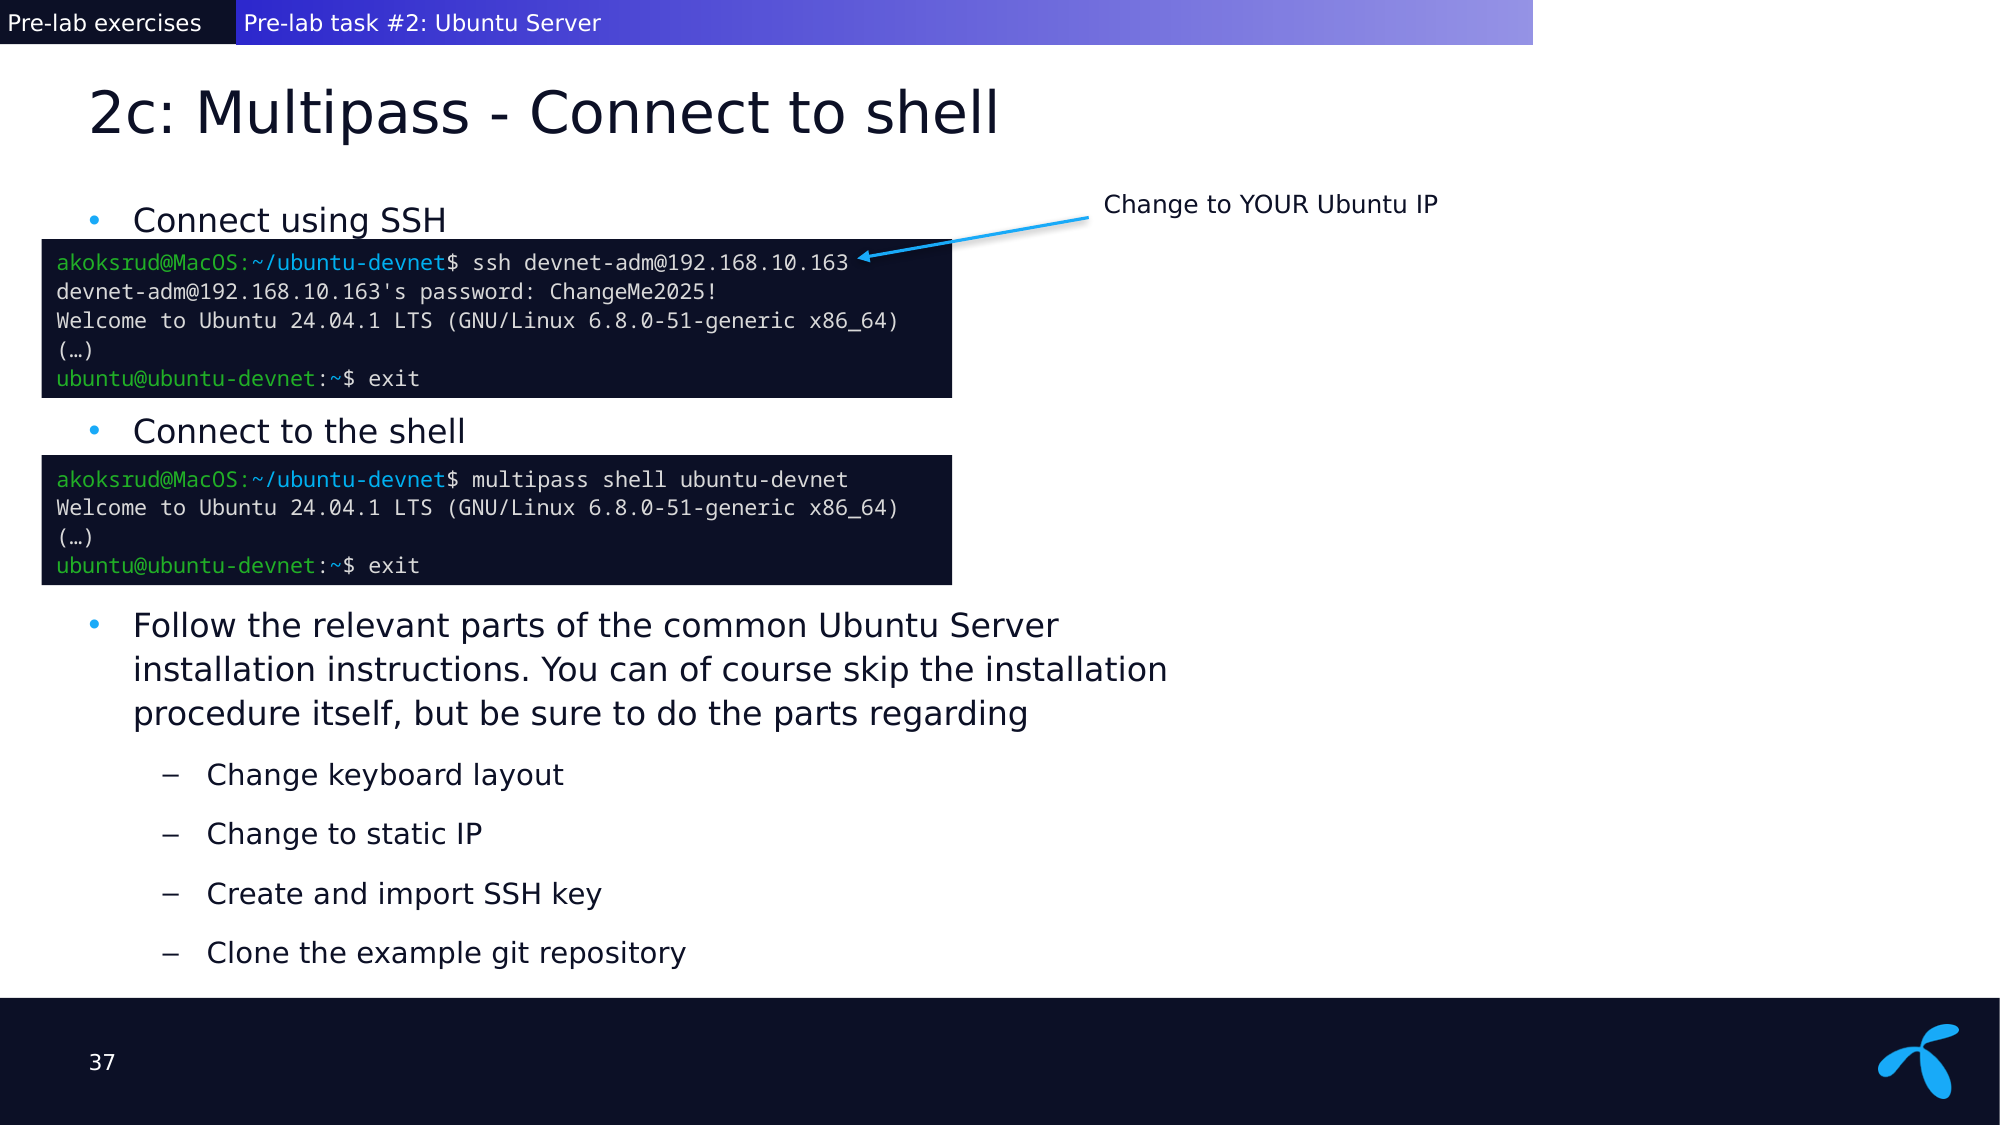

Pre-lab exercises
 Pre-lab task #2: Ubuntu Server
# 2c: Multipass - Connect to shell
Connect using SSH

Connect to the shell

Follow the relevant parts of the common Ubuntu Server installation instructions. You can of course skip the installation procedure itself, but be sure to do the parts regarding
Change keyboard layout
Change to static IP
Create and import SSH key
Clone the example git repository
Change to YOUR Ubuntu IP
akoksrud@MacOS:~/ubuntu-devnet$ ssh devnet-adm@192.168.10.163
devnet-adm@192.168.10.163's password: ChangeMe2025!
Welcome to Ubuntu 24.04.1 LTS (GNU/Linux 6.8.0-51-generic x86_64)
(…)
ubuntu@ubuntu-devnet:~$ exit
akoksrud@MacOS:~/ubuntu-devnet$ multipass shell ubuntu-devnet
Welcome to Ubuntu 24.04.1 LTS (GNU/Linux 6.8.0-51-generic x86_64)
(…)
ubuntu@ubuntu-devnet:~$ exit
37